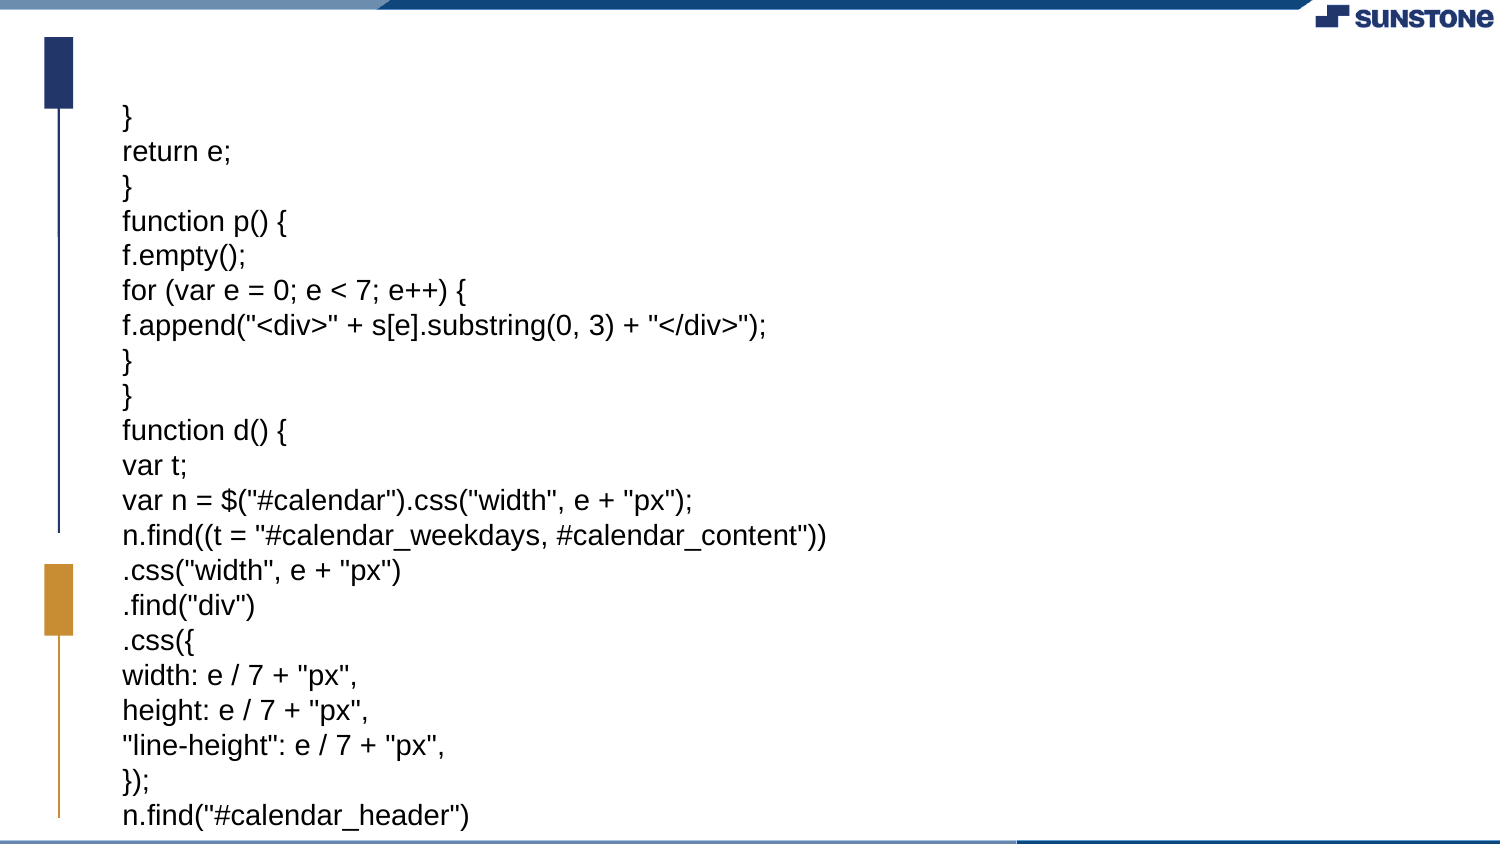

}
return e;
}
function p() {
f.empty();
for (var e = 0; e < 7; e++) {
f.append("<div>" + s[e].substring(0, 3) + "</div>");
}
}
function d() {
var t;
var n = $("#calendar").css("width", e + "px");
n.find((t = "#calendar_weekdays, #calendar_content"))
.css("width", e + "px")
.find("div")
.css({
width: e / 7 + "px",
height: e / 7 + "px",
"line-height": e / 7 + "px",
});
n.find("#calendar_header")